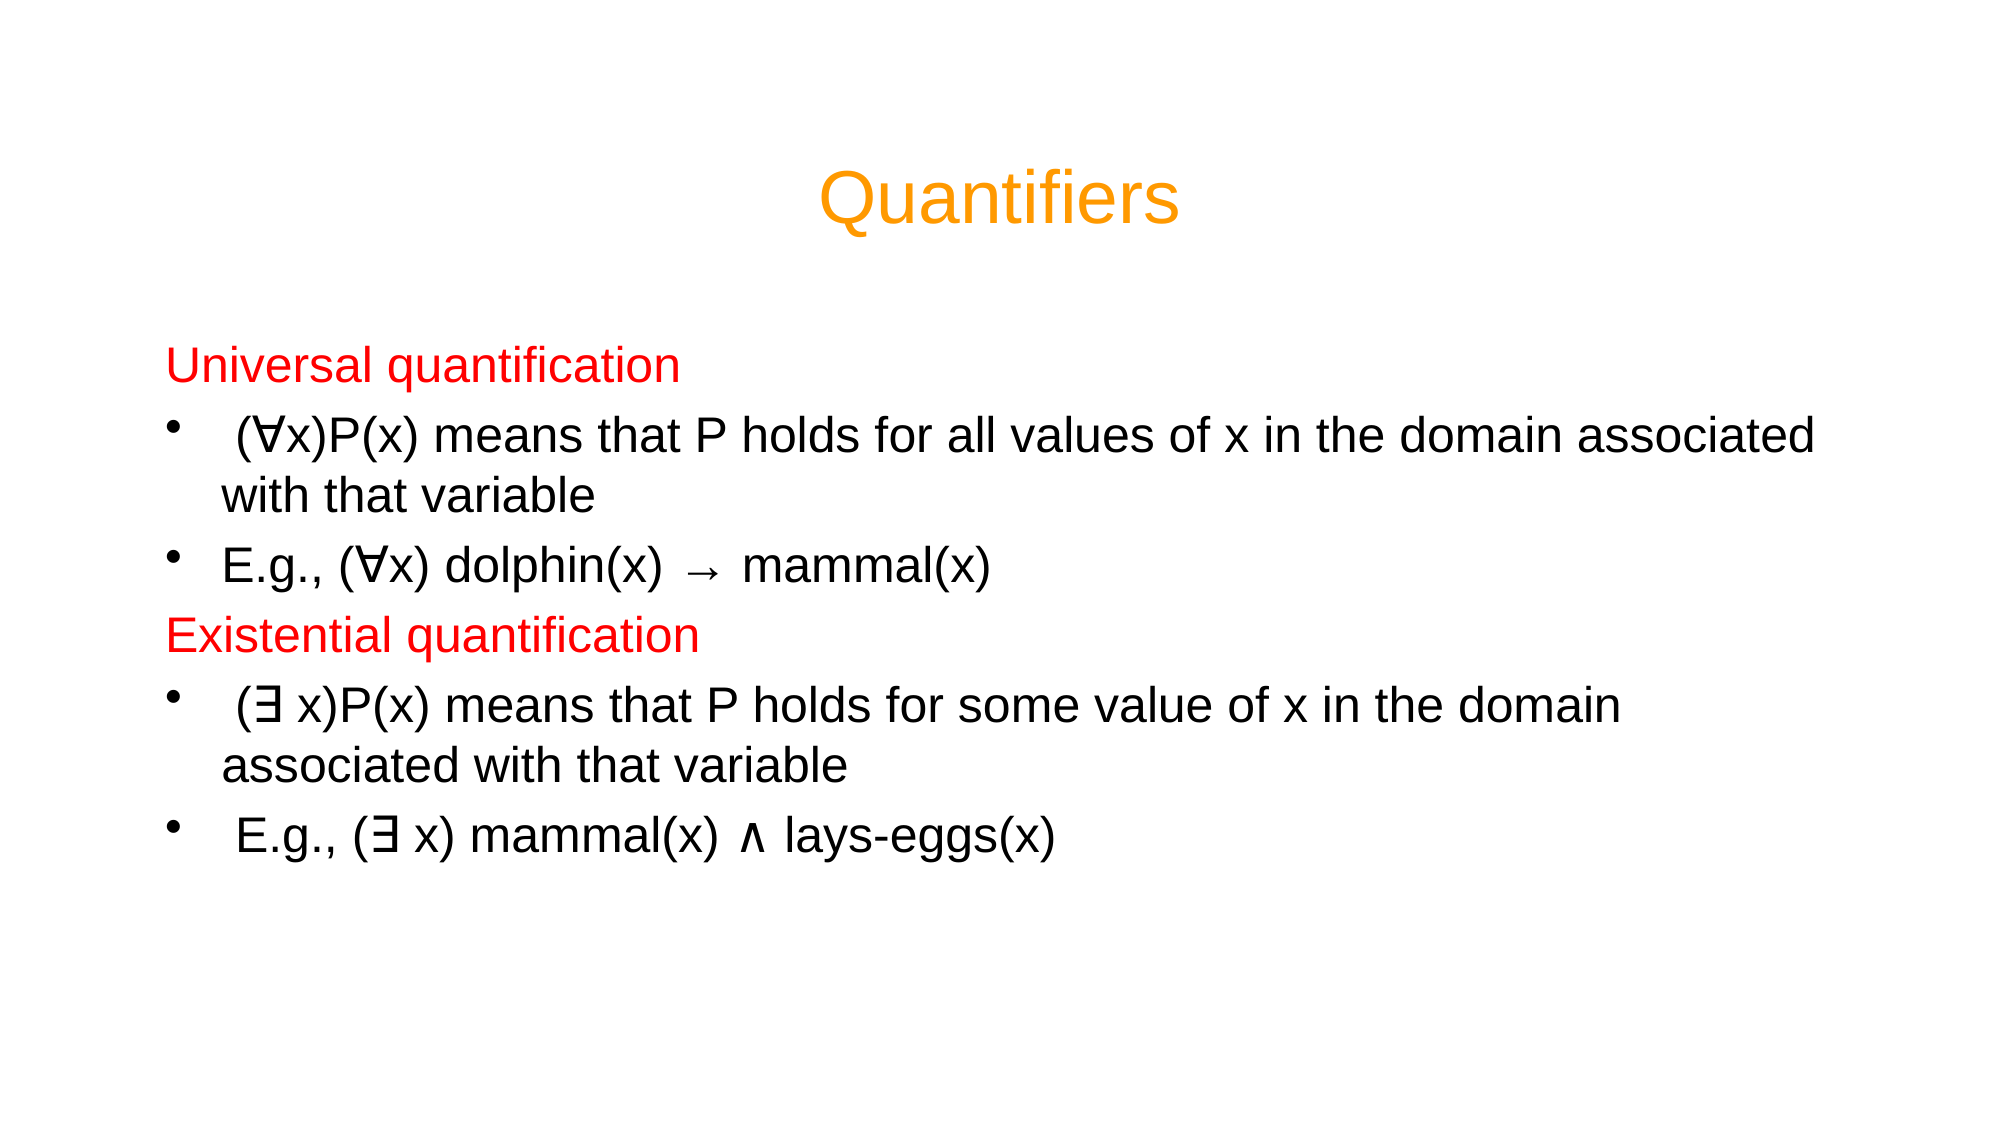

# Quantifiers
Universal quantification
 (∀x)P(x) means that P holds for all values of x in the domain associated with that variable
E.g., (∀x) dolphin(x) → mammal(x)
Existential quantification
 (∃ x)P(x) means that P holds for some value of x in the domain associated with that variable
 E.g., (∃ x) mammal(x) ∧ lays-eggs(x)